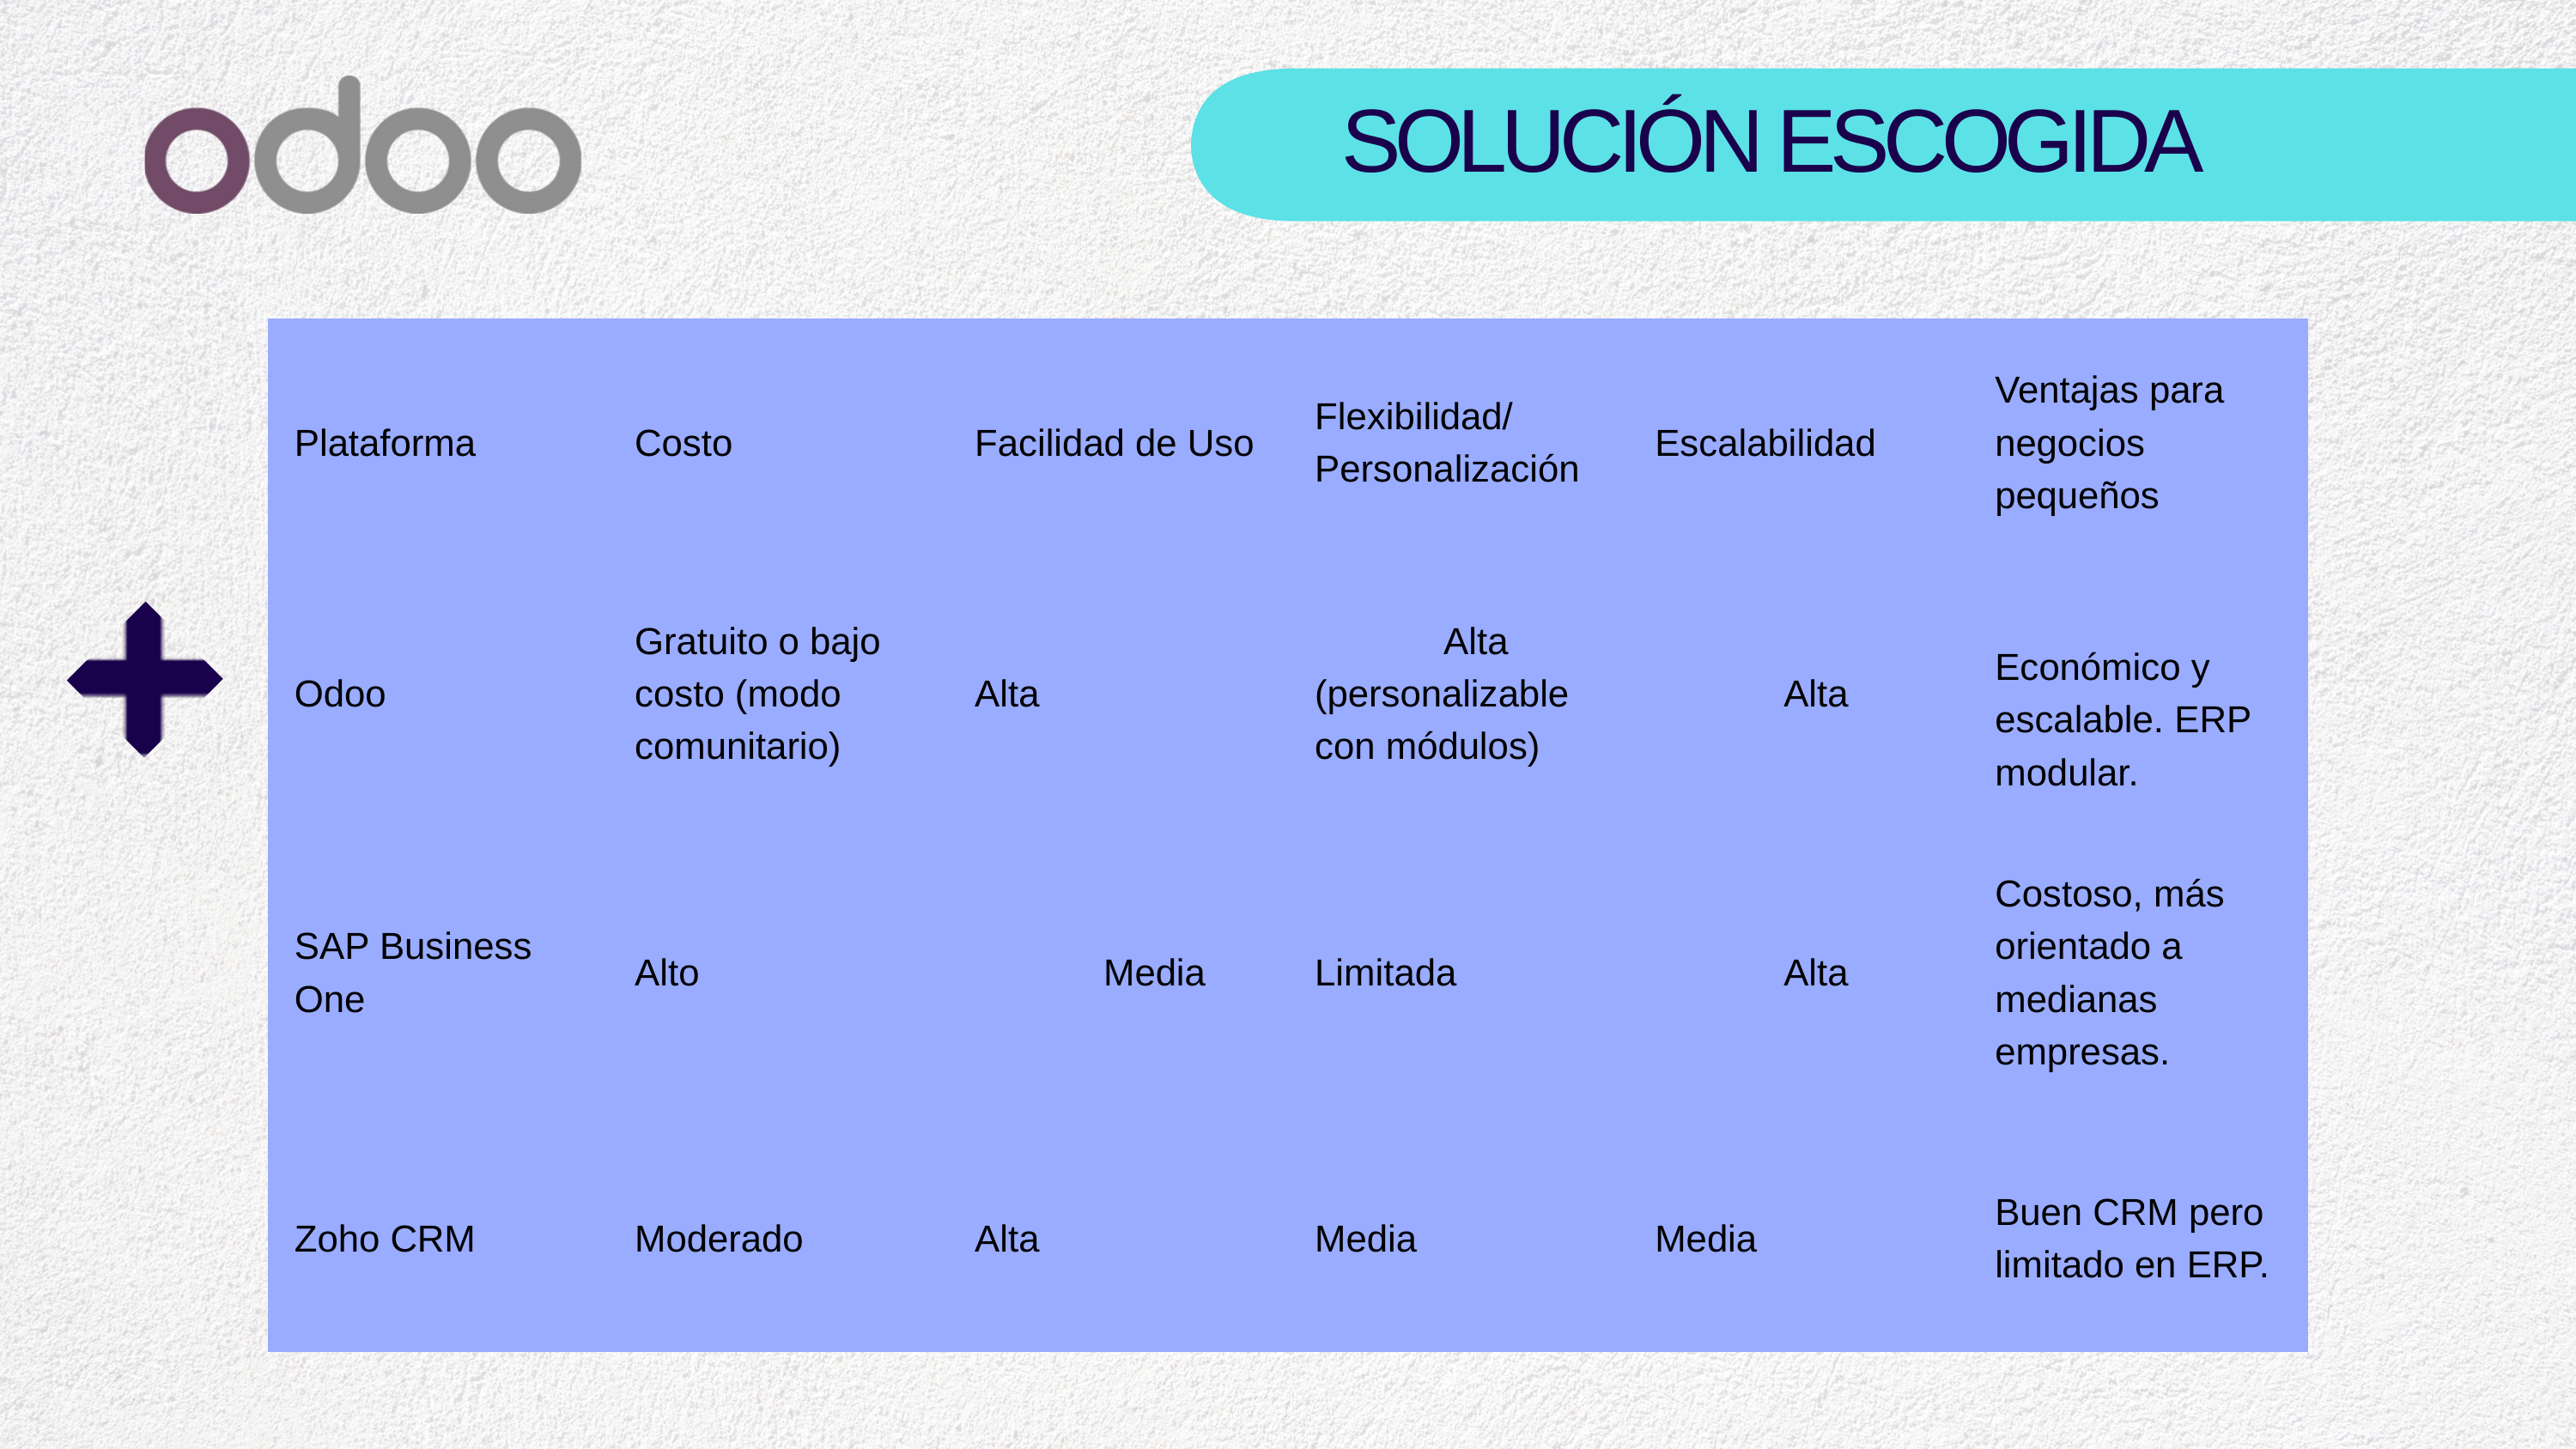

SOLUCIÓN ESCOGIDA
| Plataforma | Costo | Facilidad de Uso | Flexibilidad/Personalización | Escalabilidad | Ventajas para negocios pequeños |
| --- | --- | --- | --- | --- | --- |
| Odoo | Gratuito o bajo costo (modo comunitario) | Alta | Alta (personalizable con módulos) | Alta | Económico y escalable. ERP modular. |
| SAP Business One | Alto | Media | Limitada | Alta | Costoso, más orientado a medianas empresas. |
| Zoho CRM | Moderado | Alta | Media | Media | Buen CRM pero limitado en ERP. |